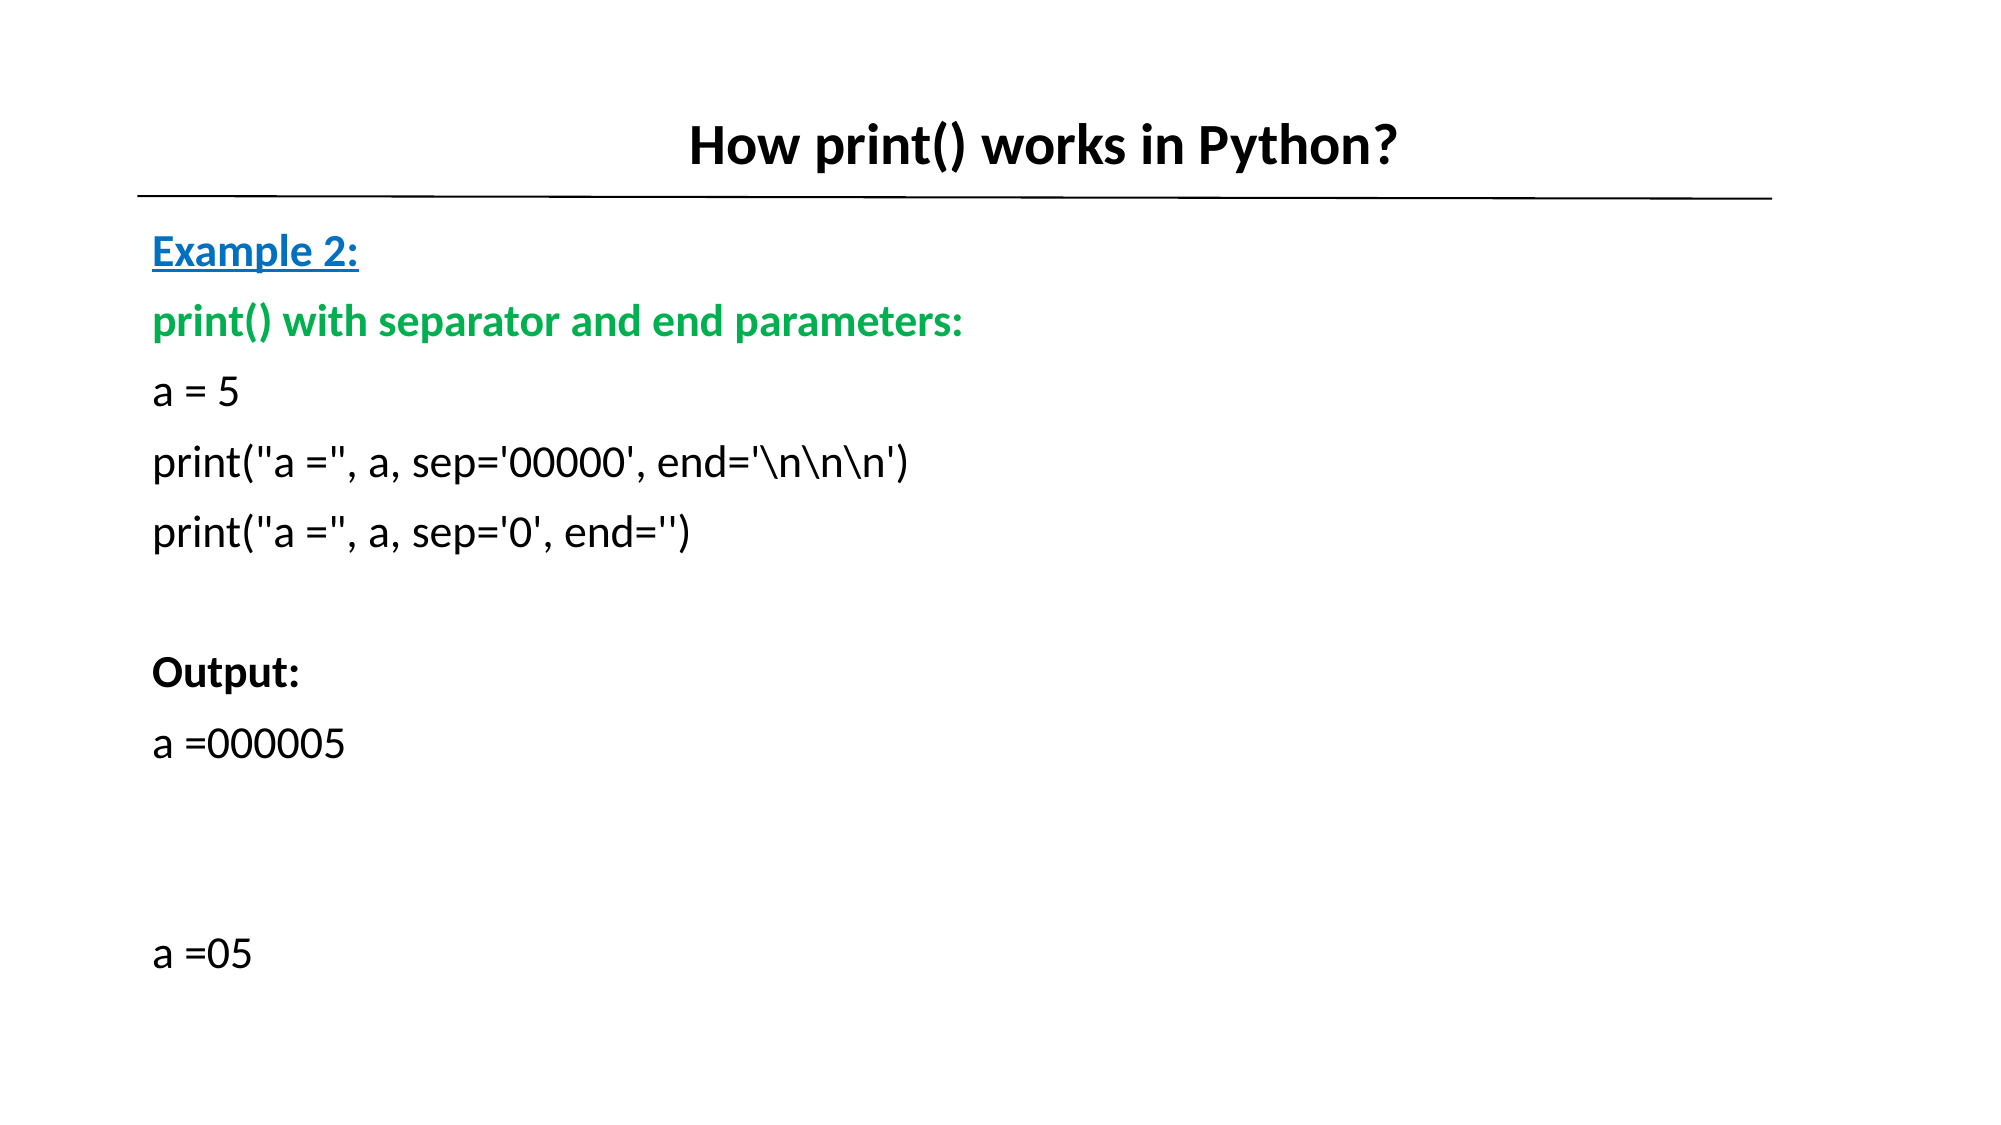

How print() works in Python?
Example 2:
print() with separator and end parameters:
a = 5
print("a =", a, sep='00000', end='\n\n\n')
print("a =", a, sep='0', end='')

Output:
a =000005

a =05